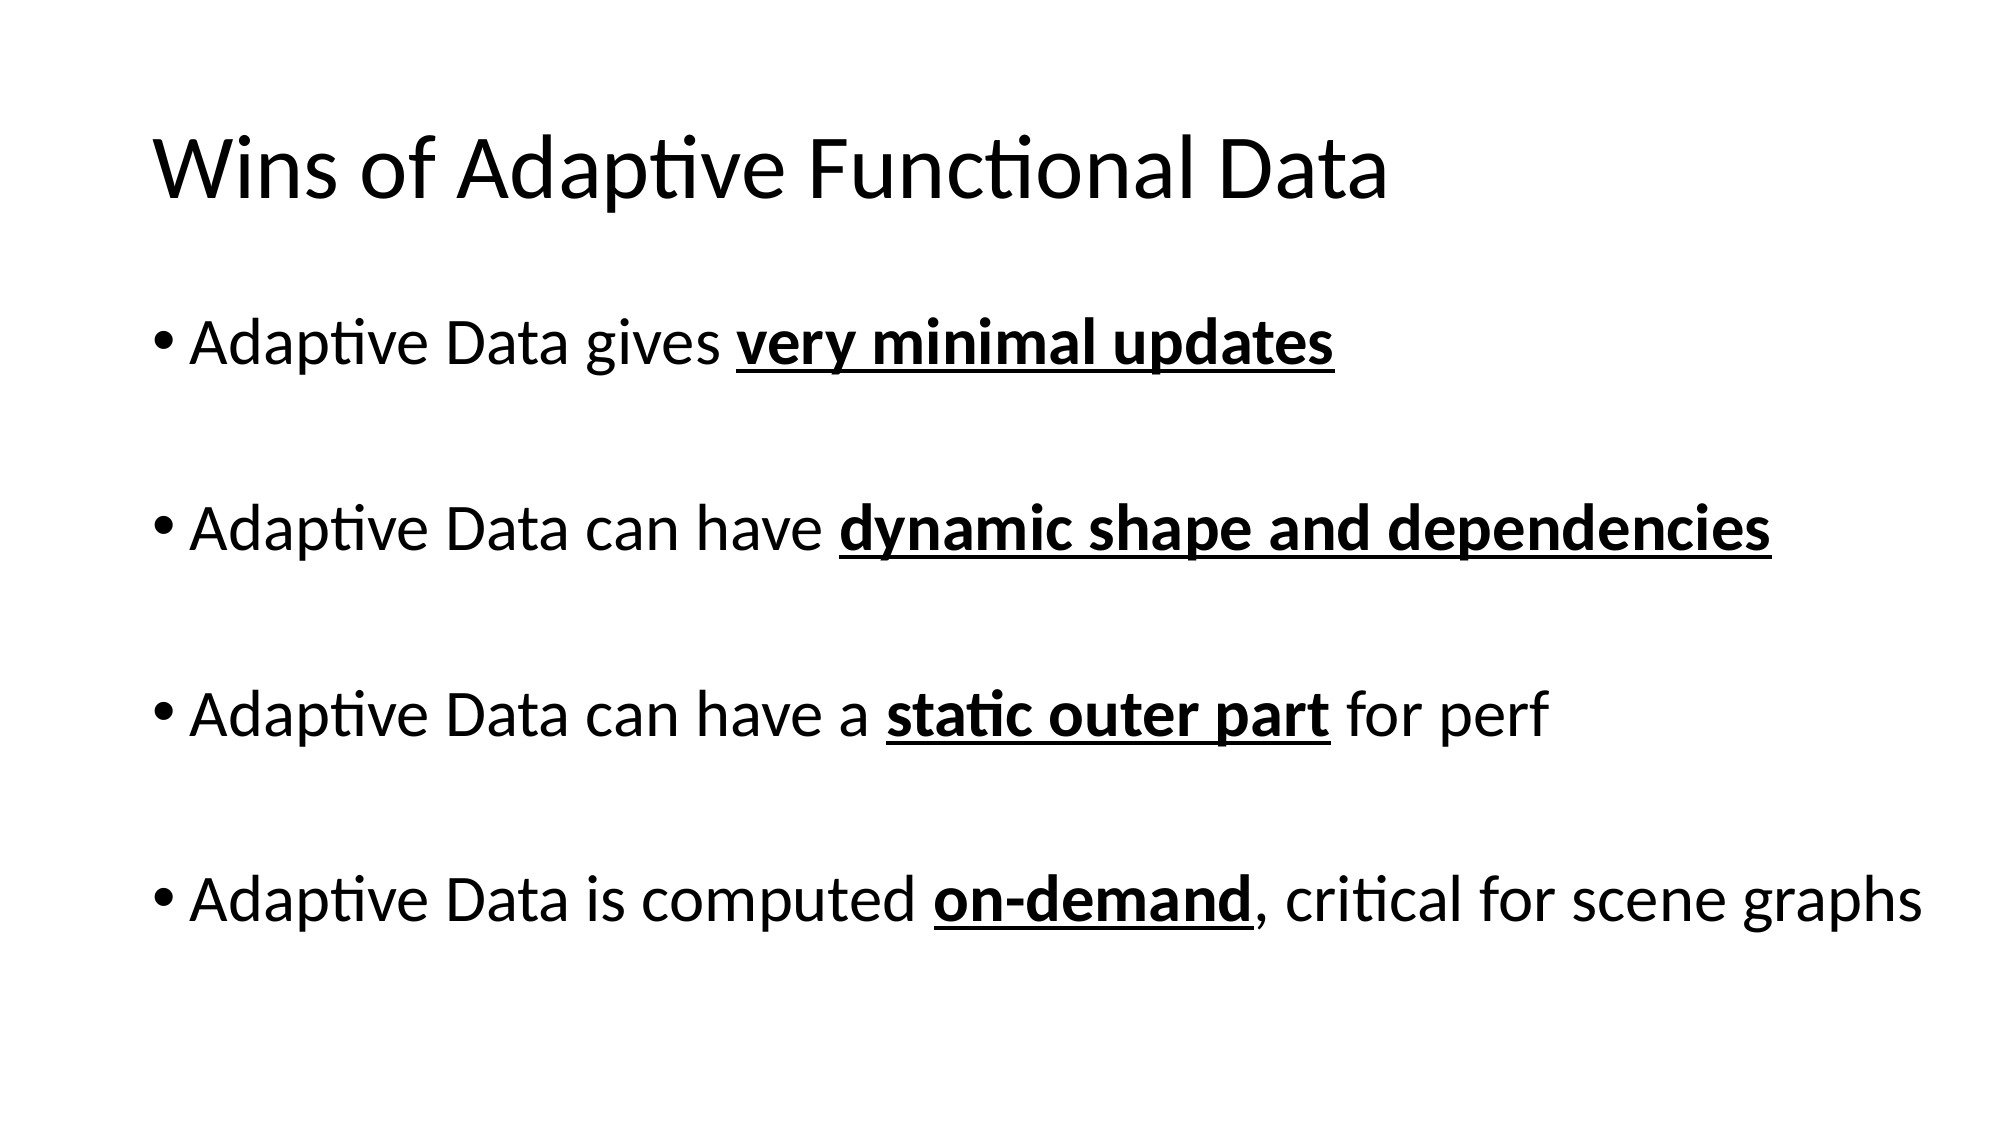

# Wins of Adaptive Functional Data
Adaptive Data gives very minimal updates

Adaptive Data can have dynamic shape and dependencies

Adaptive Data can have a static outer part for perf

Adaptive Data is computed on-demand, critical for scene graphs